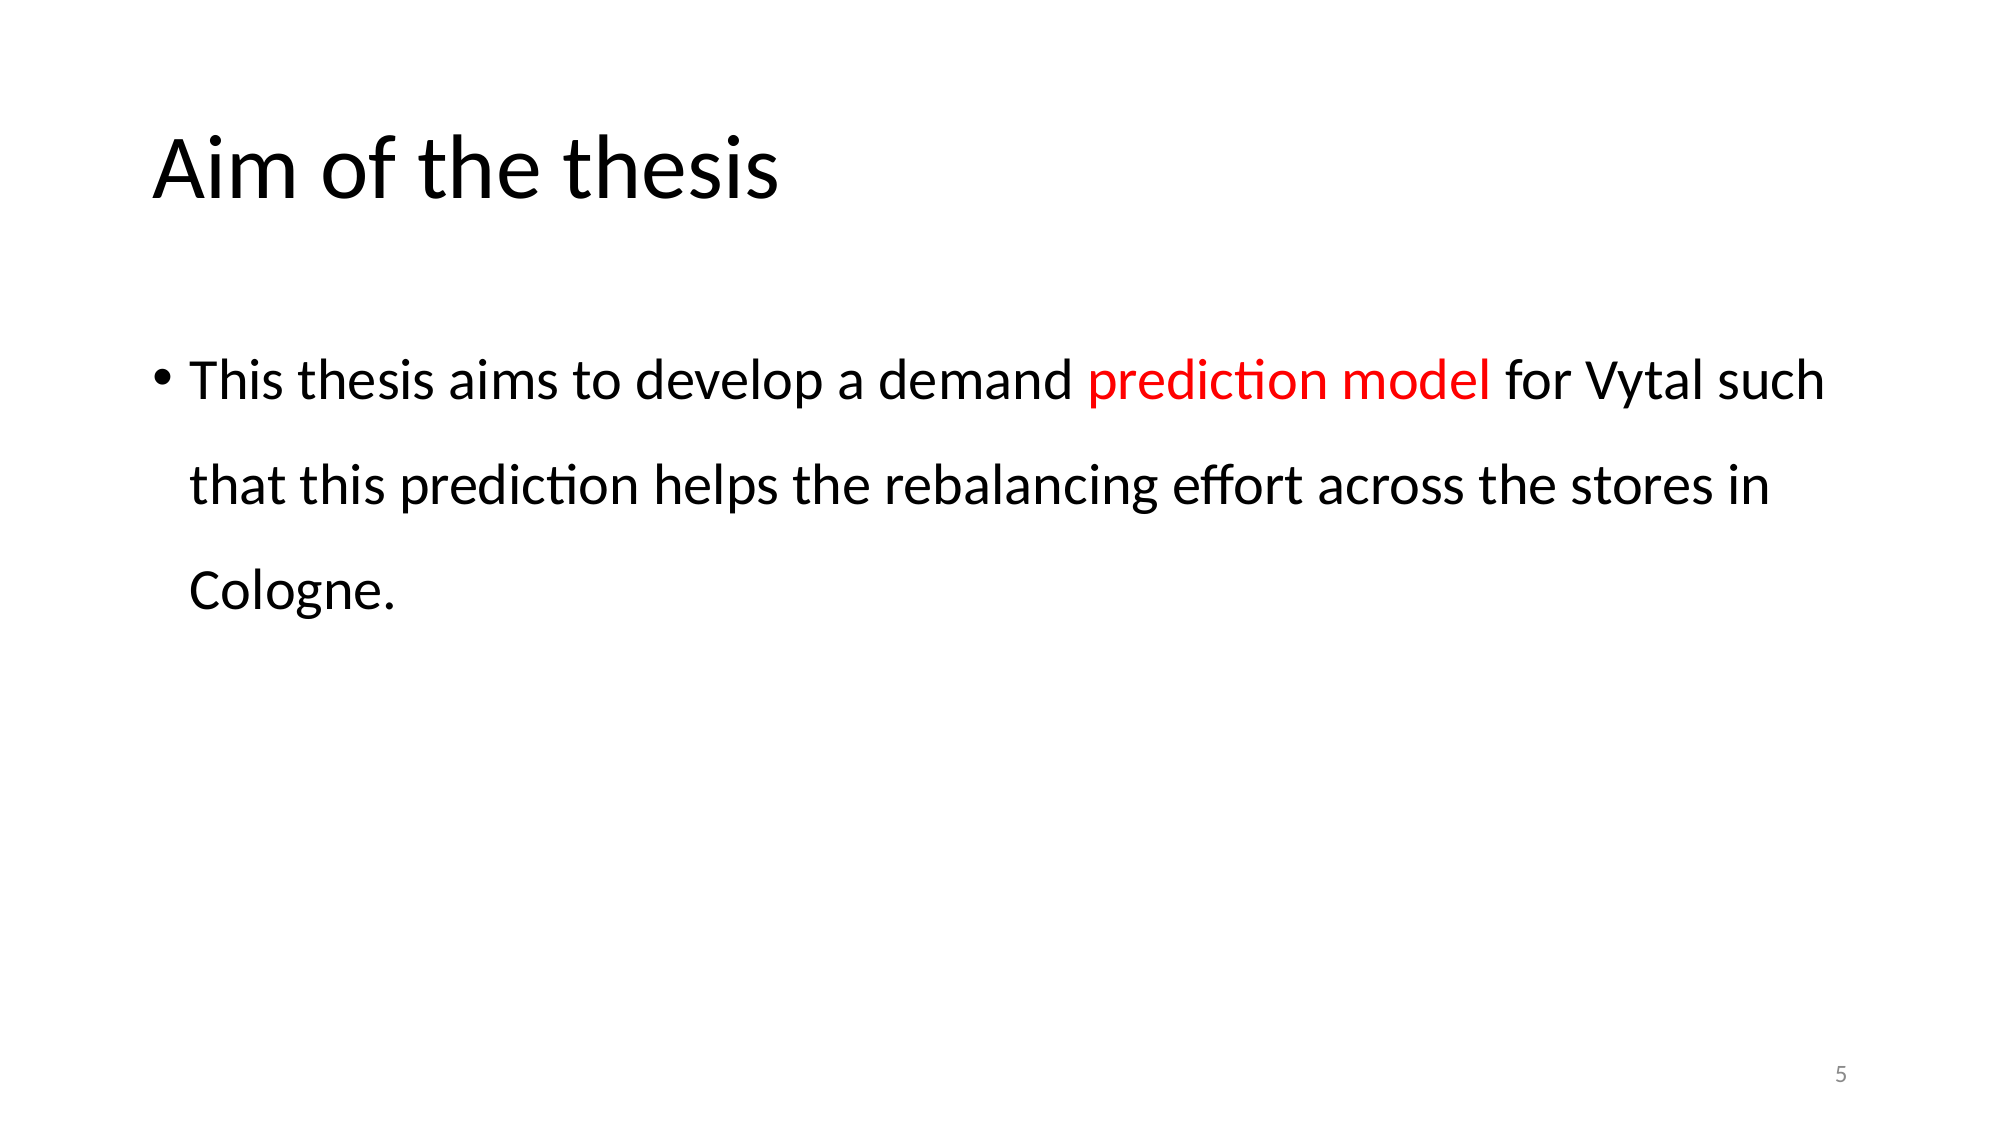

# Aim of the thesis
This thesis aims to develop a demand prediction model for Vytal such that this prediction helps the rebalancing effort across the stores in Cologne.

5